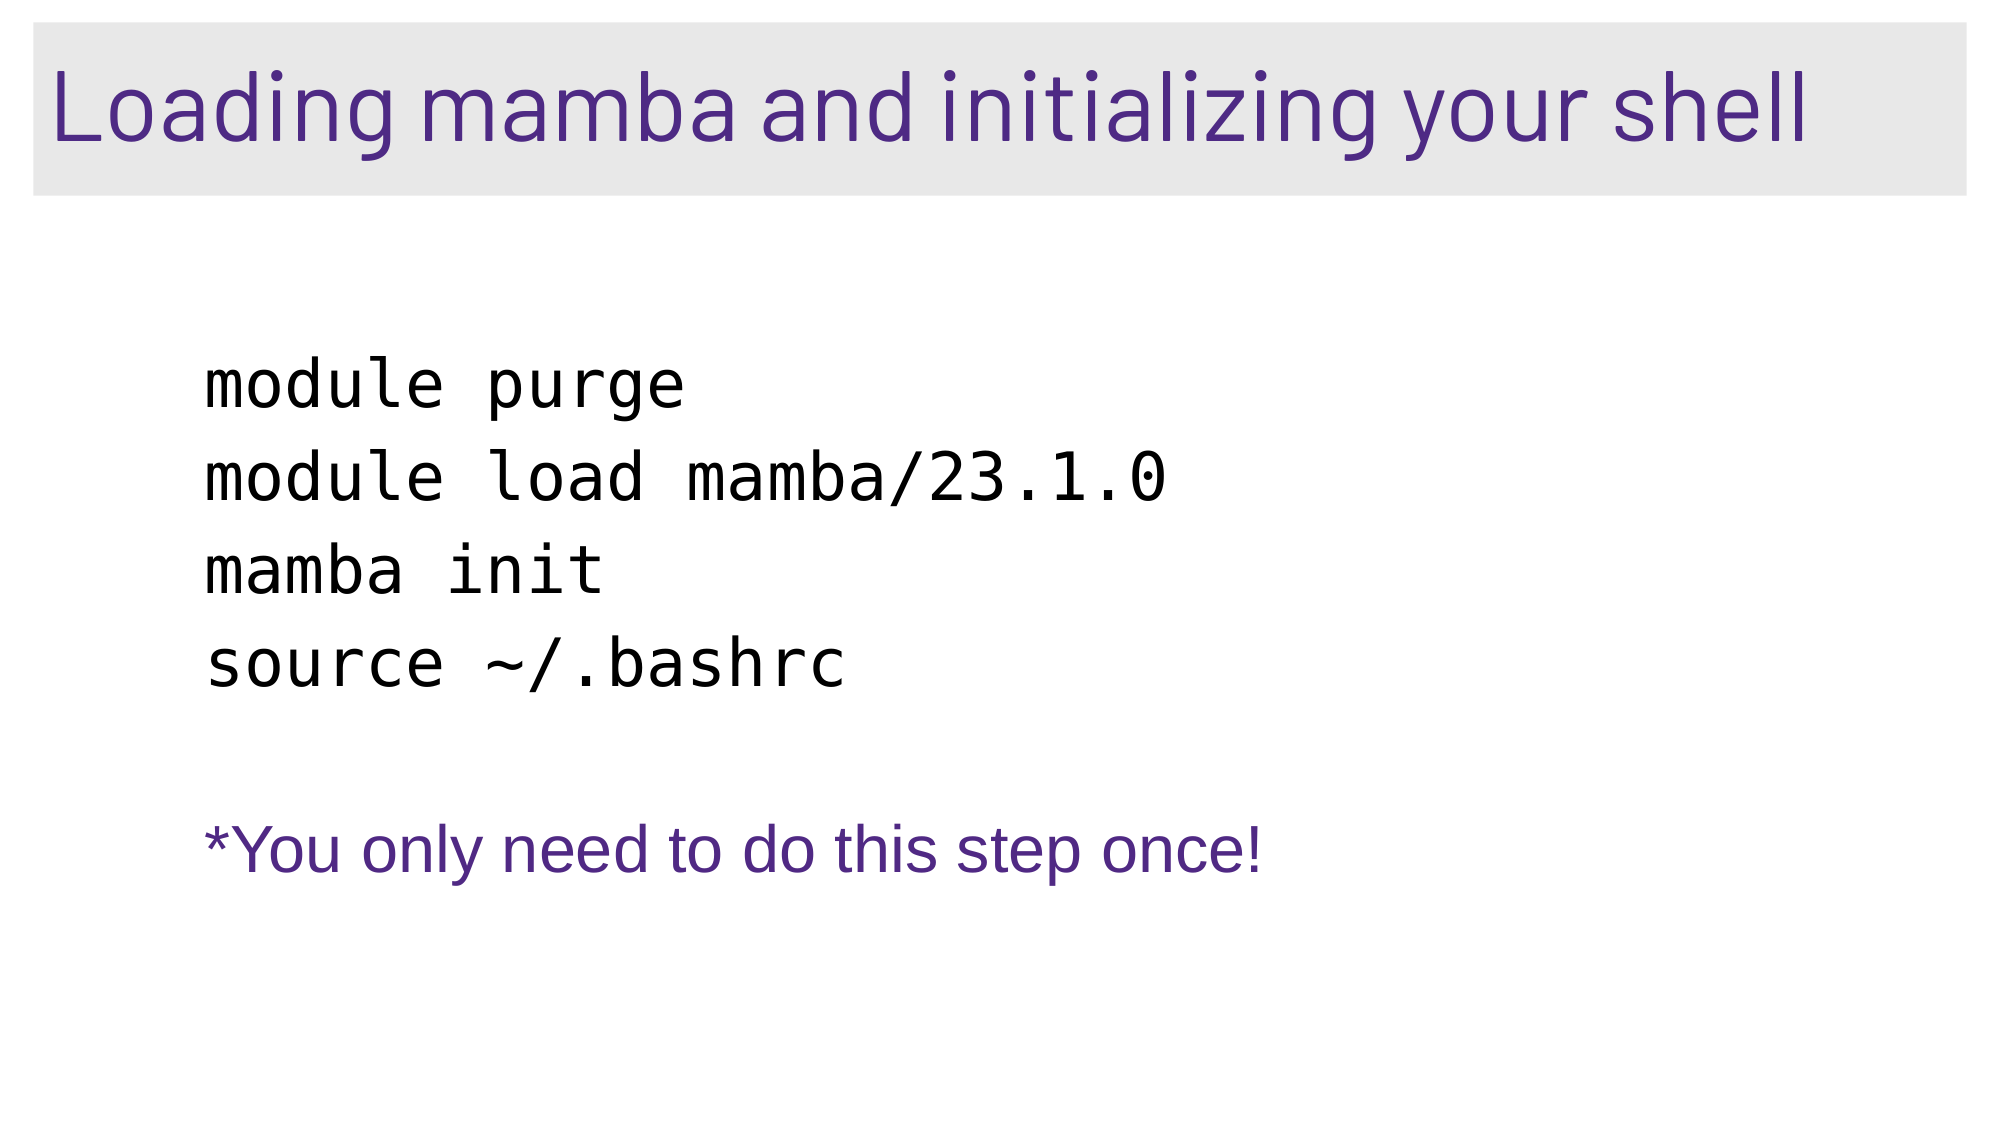

# Loading mamba and initializing your shell
module purge
module load mamba/23.1.0
mamba init
source ~/.bashrc

*You only need to do this step once!